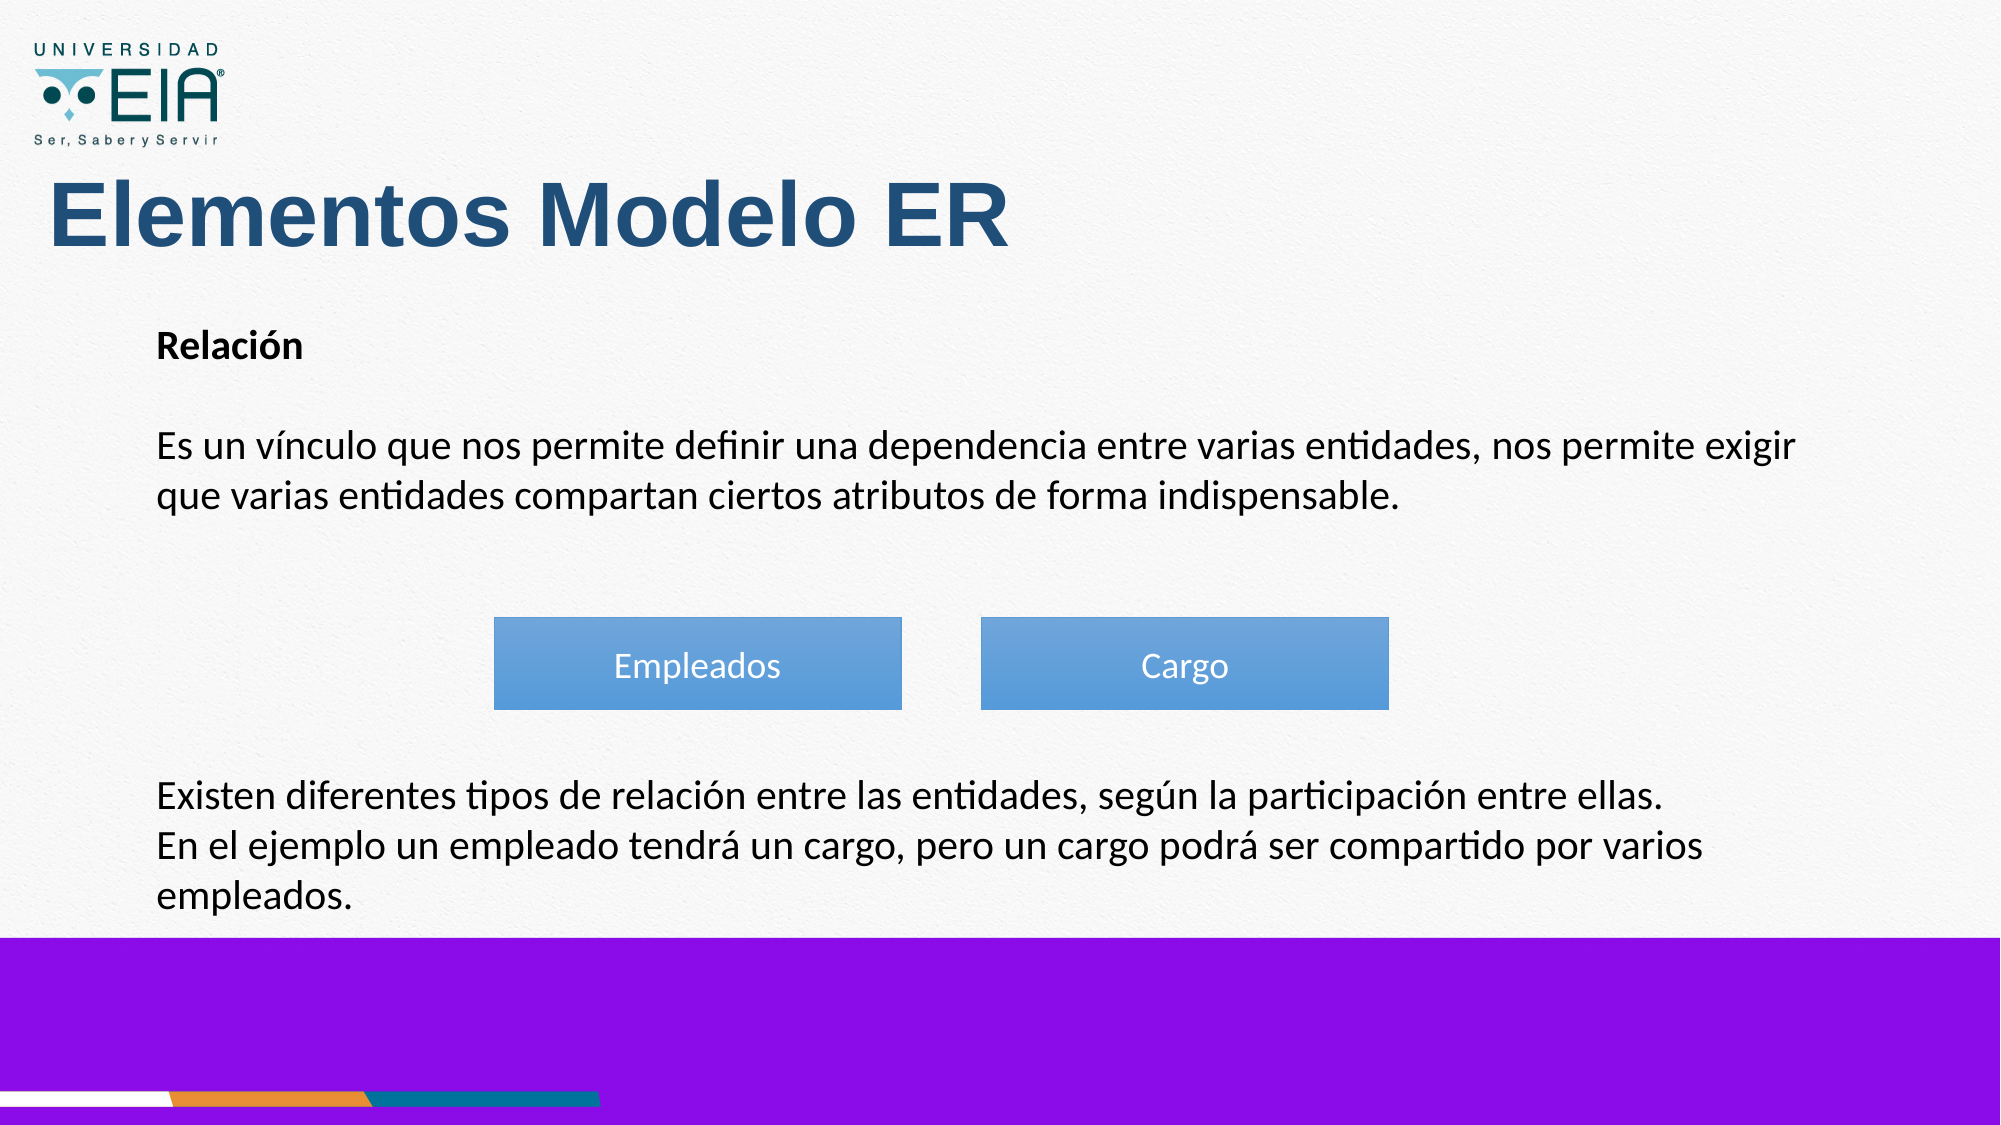

# Elementos Modelo ER
Relación

Es un vínculo que nos permite definir una dependencia entre varias entidades, nos permite exigir que varias entidades compartan ciertos atributos de forma indispensable.

Existen diferentes tipos de relación entre las entidades, según la participación entre ellas.
En el ejemplo un empleado tendrá un cargo, pero un cargo podrá ser compartido por varios empleados.

Cargo
Empleados